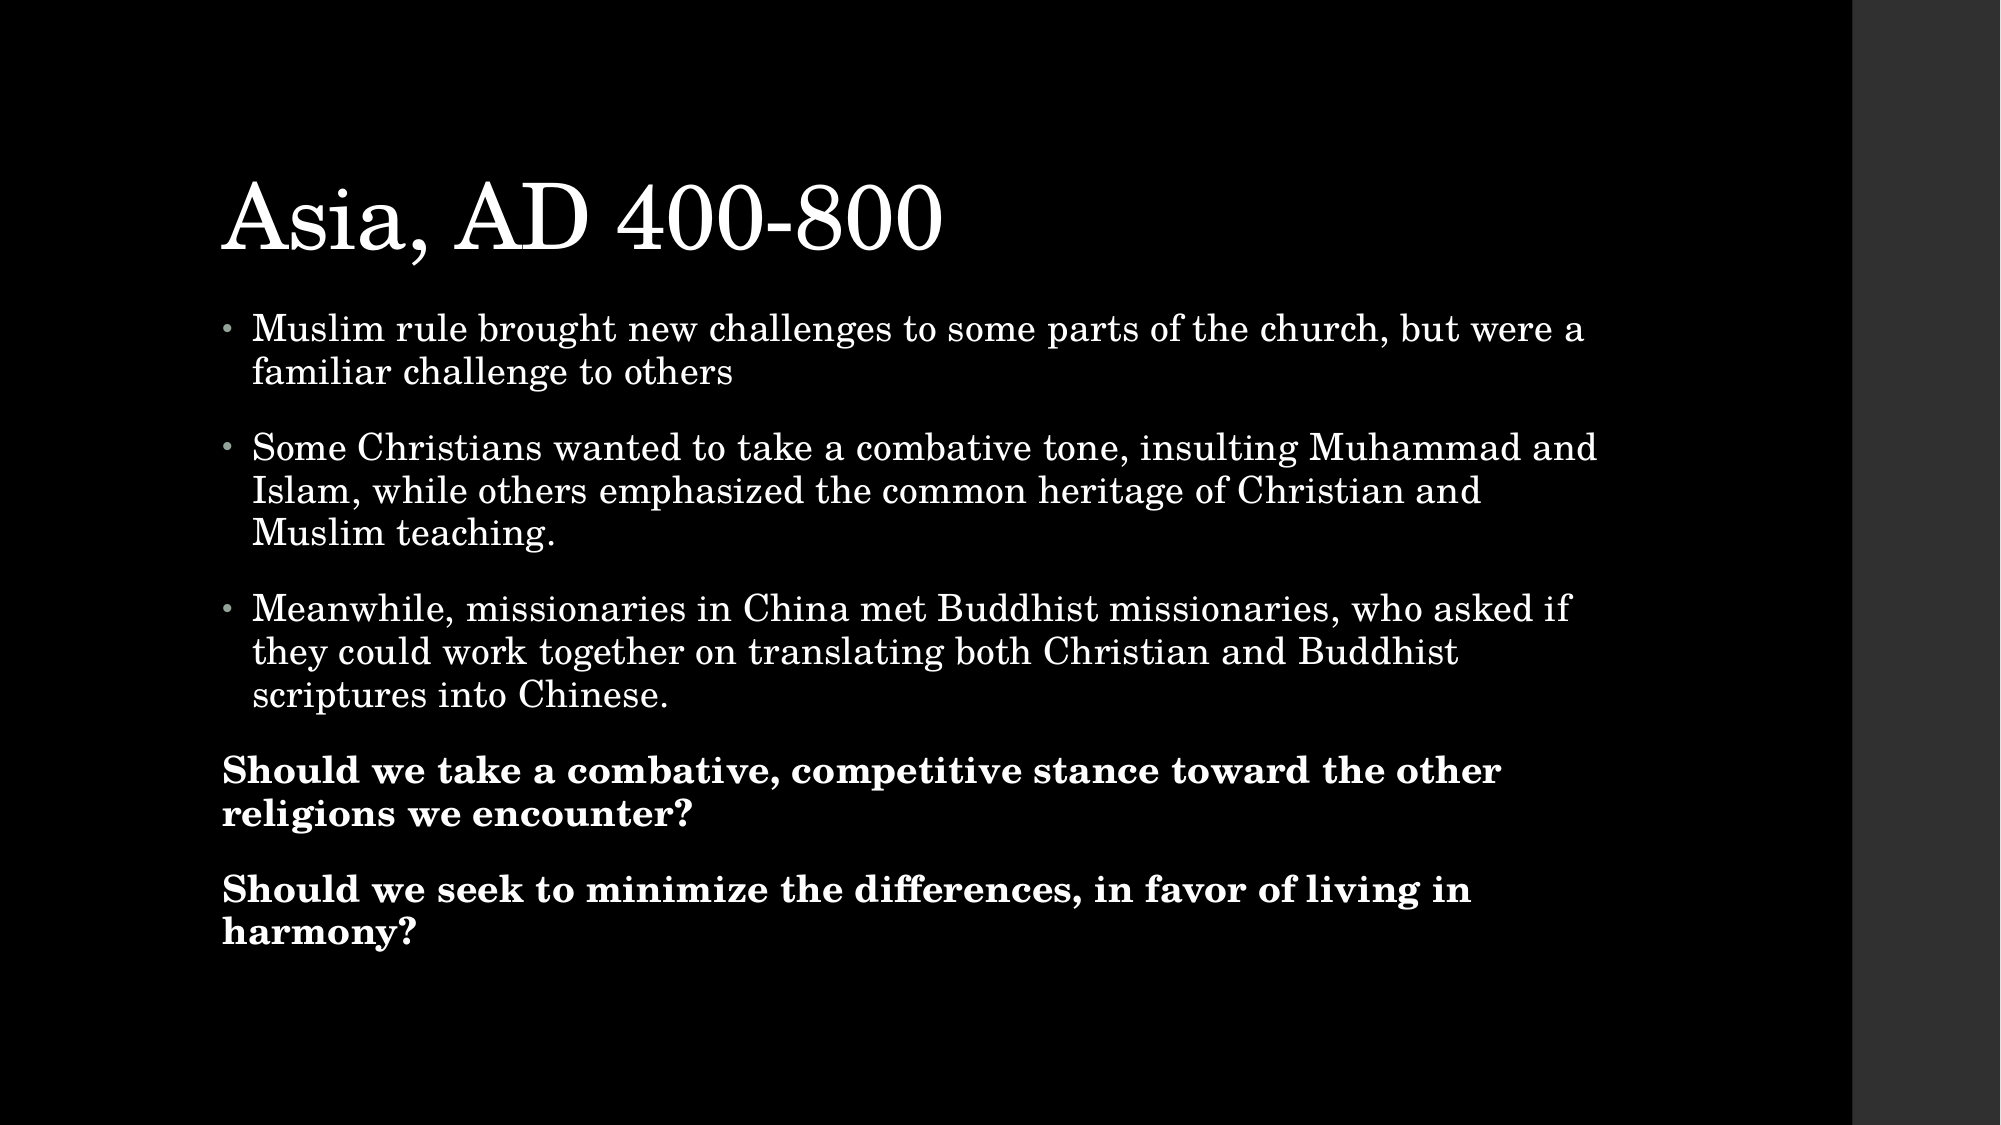

# Asia, AD 400-800
Muslim rule brought new challenges to some parts of the church, but were a familiar challenge to others
Some Christians wanted to take a combative tone, insulting Muhammad and Islam, while others emphasized the common heritage of Christian and Muslim teaching.
Meanwhile, missionaries in China met Buddhist missionaries, who asked if they could work together on translating both Christian and Buddhist scriptures into Chinese.
Should we take a combative, competitive stance toward the other religions we encounter?
Should we seek to minimize the differences, in favor of living in harmony?